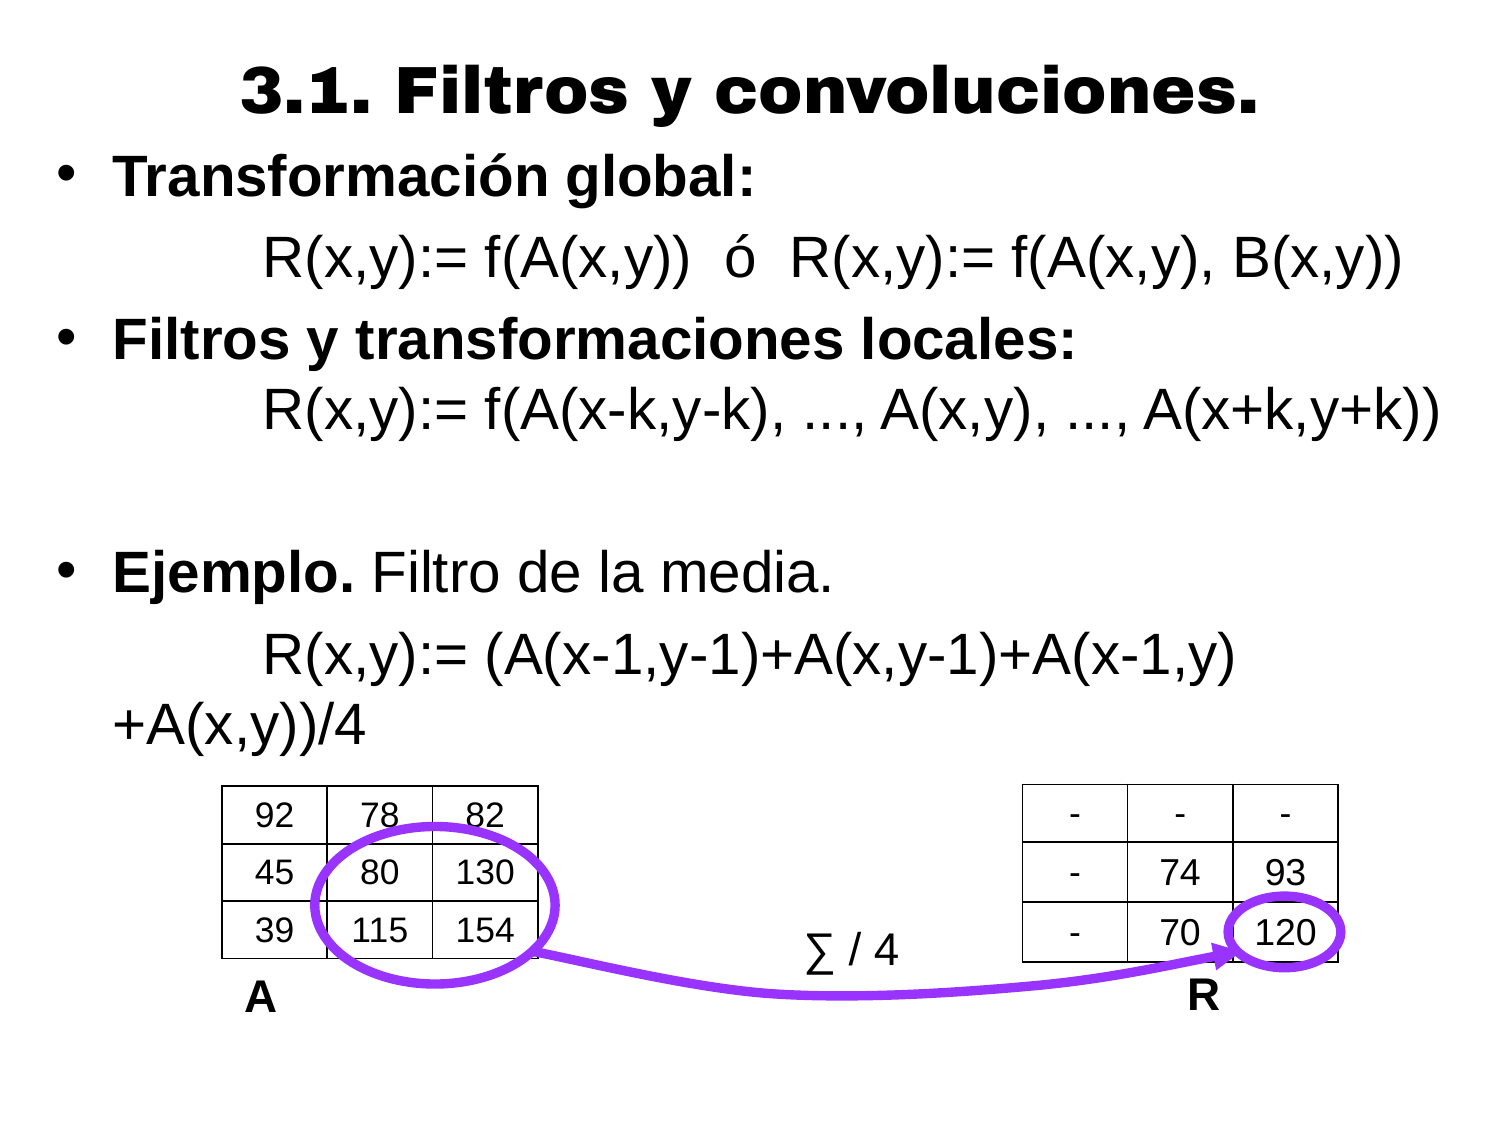

# 3.1. Filtros y convoluciones.
Transformación global:
		R(x,y):= f(A(x,y))  ó  R(x,y):= f(A(x,y), B(x,y))
Filtros y transformaciones locales:
	R(x,y):= f(A(x-k,y-k), ..., A(x,y), ..., A(x+k,y+k))

Ejemplo. Filtro de la media.
		R(x,y):= (A(x-1,y-1)+A(x,y-1)+A(x-1,y)+A(x,y))/4
| - | - | - |
| --- | --- | --- |
| - | 74 | 93 |
| - | 70 | 120 |
| 92 | 78 | 82 |
| --- | --- | --- |
| 45 | 80 | 130 |
| 39 | 115 | 154 |

∑ / 4

R
A